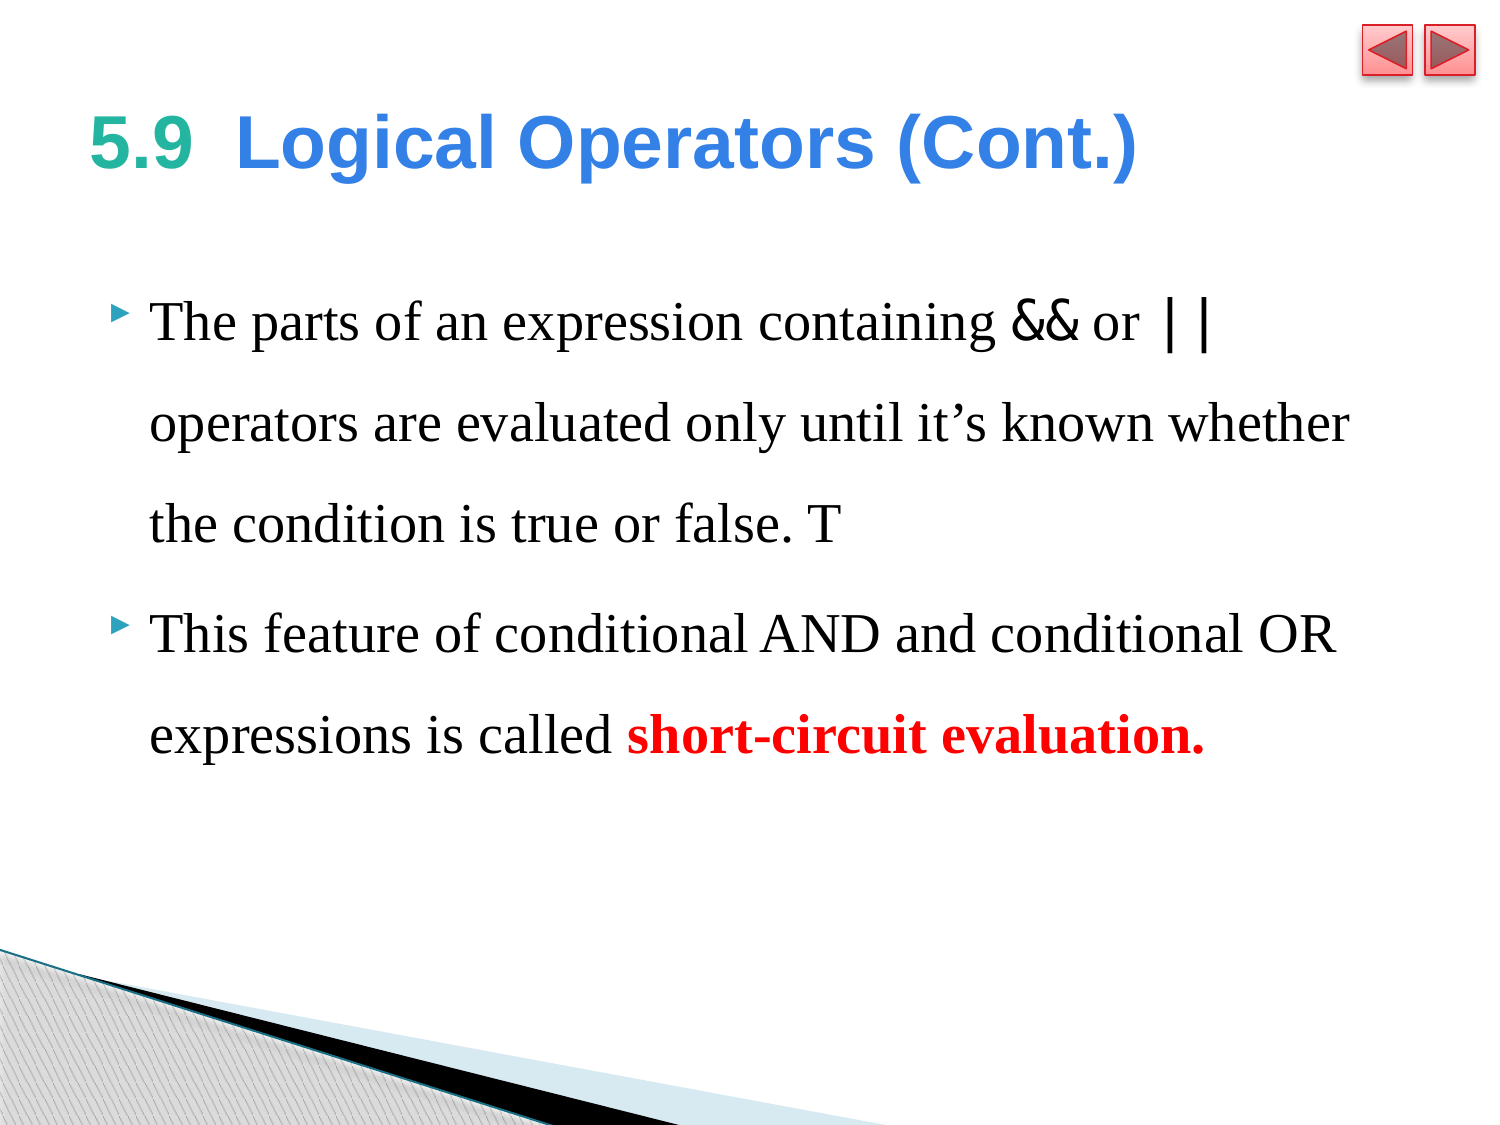

# 5.9  Logical Operators (Cont.)
The parts of an expression containing && or || operators are evaluated only until it’s known whether the condition is true or false. T
This feature of conditional AND and conditional OR expressions is called short-circuit evaluation.